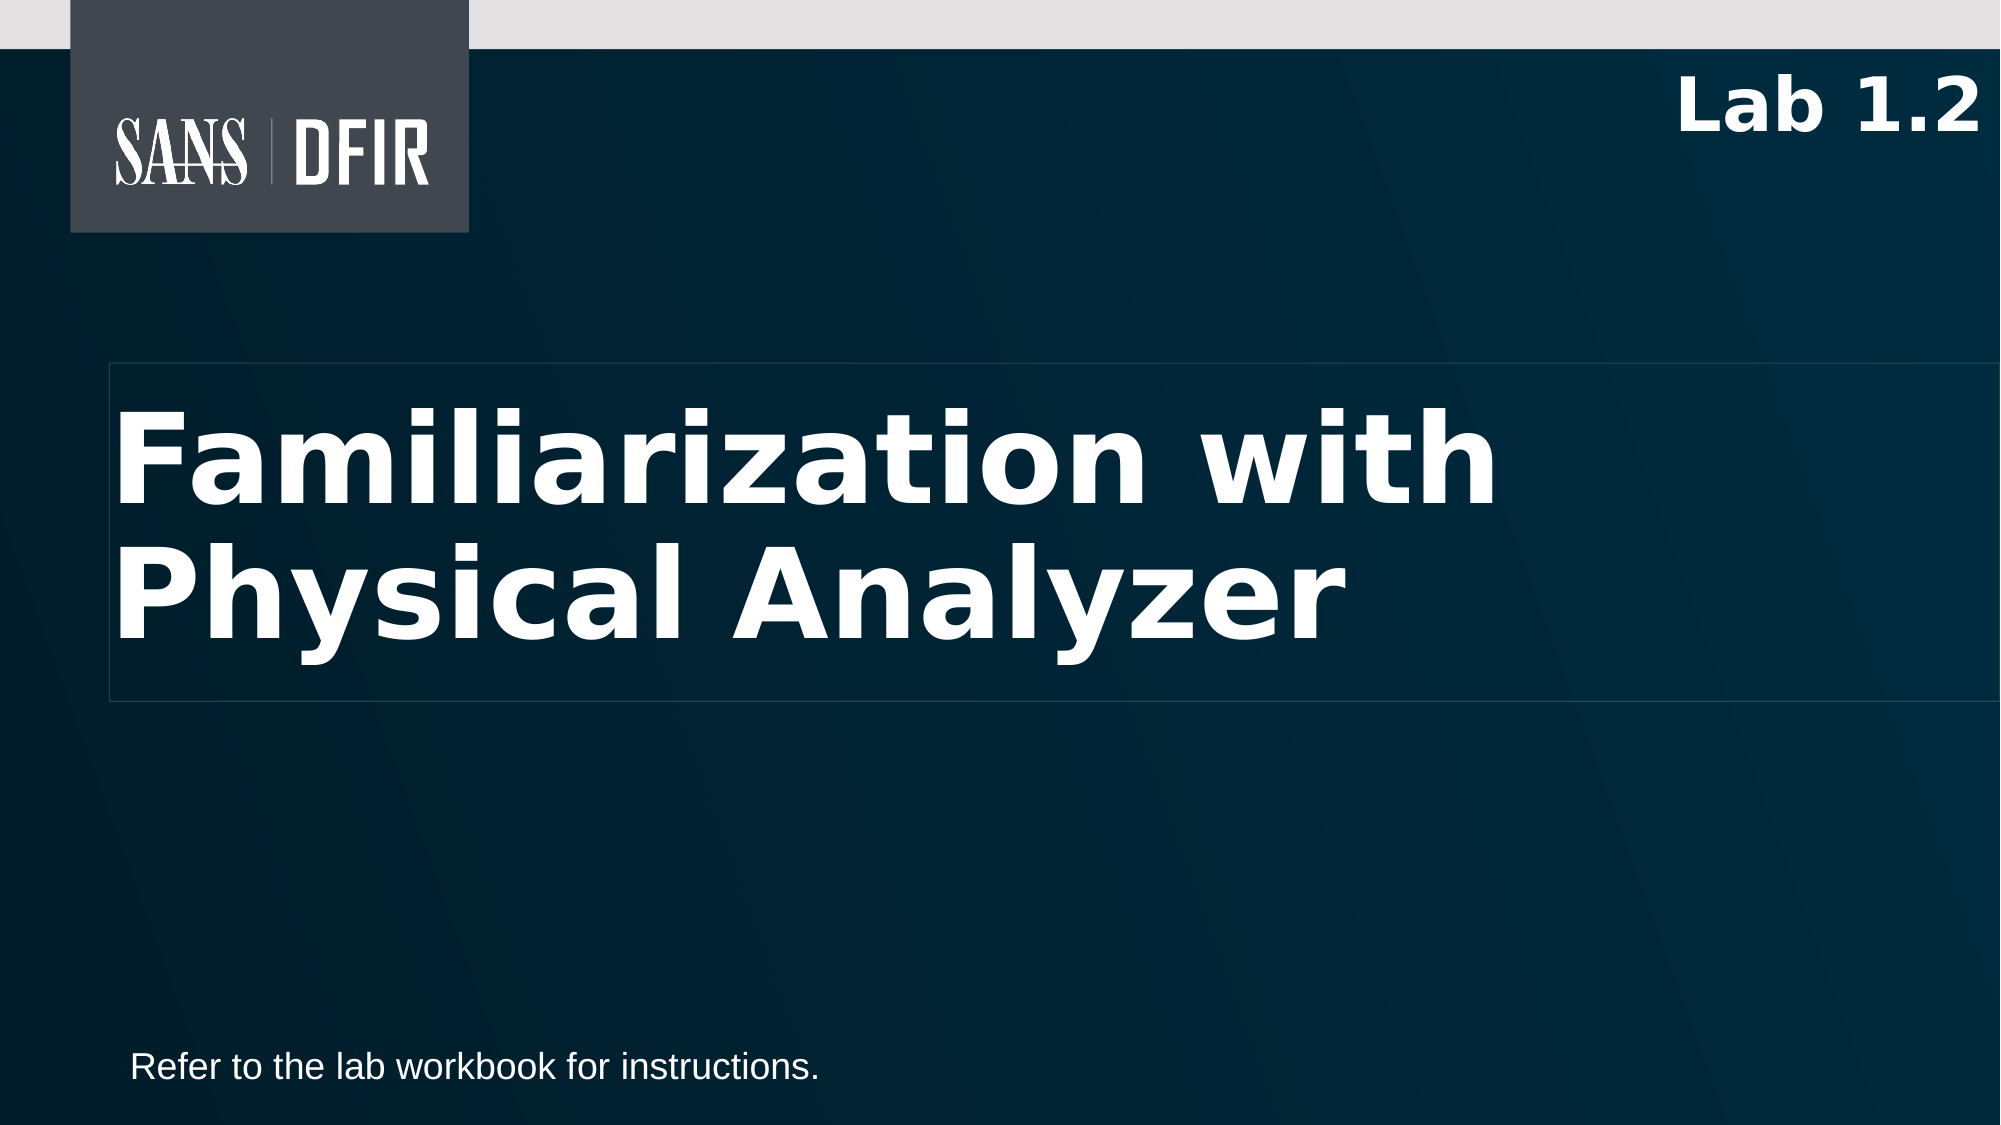

Lab 1.2
# Familiarization with Physical Analyzer